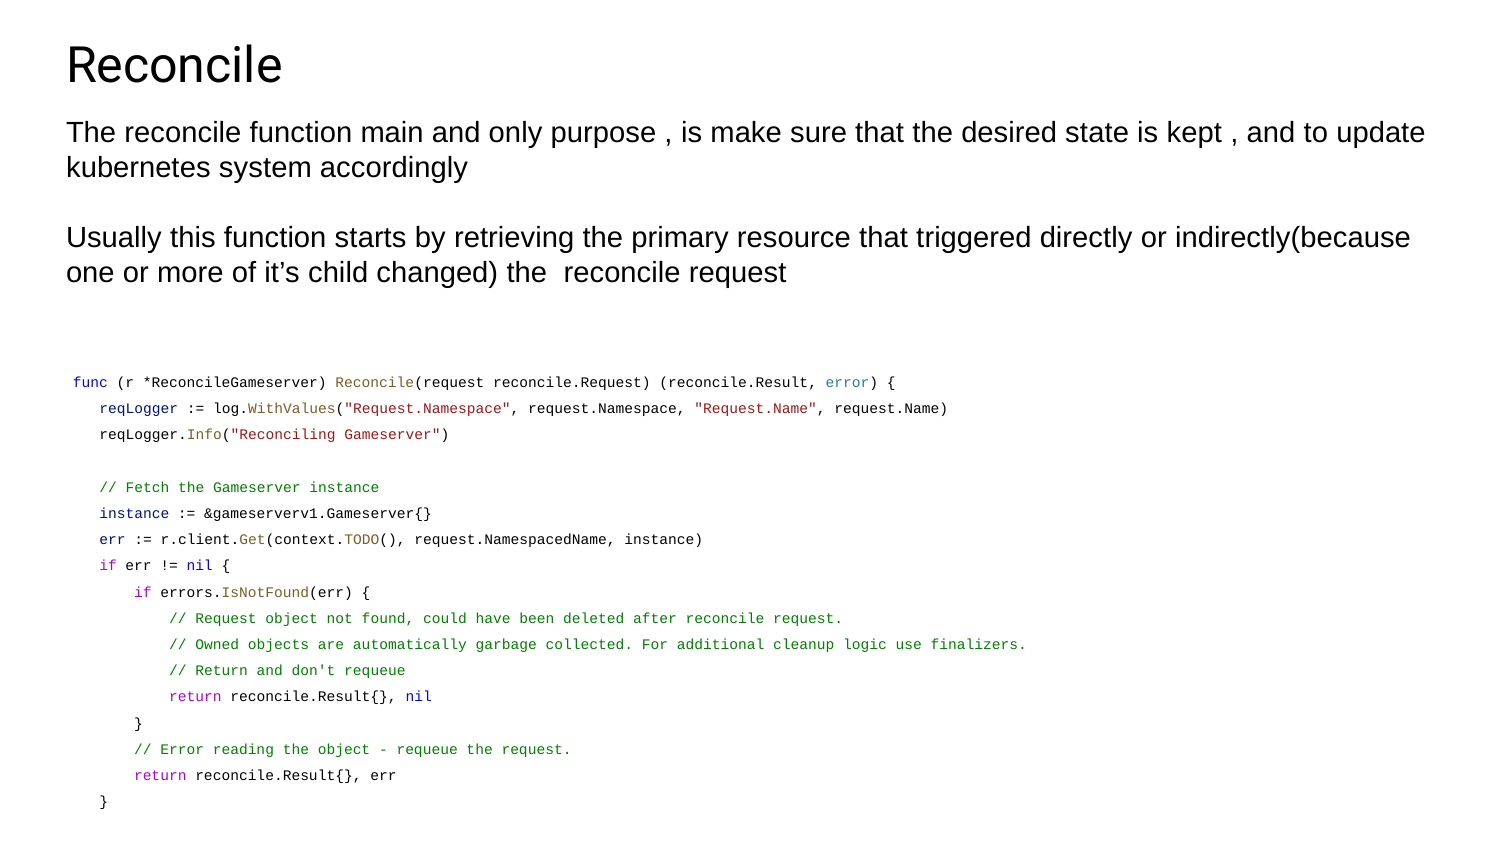

# Reconcile

The reconcile function main and only purpose , is make sure that the desired state is kept , and to update kubernetes system accordingly

Usually this function starts by retrieving the primary resource that triggered directly or indirectly(because one or more of it’s child changed) the  reconcile request

func (r *ReconcileGameserver) Reconcile(request reconcile.Request) (reconcile.Result, error) {
   reqLogger := log.WithValues("Request.Namespace", request.Namespace, "Request.Name", request.Name)
   reqLogger.Info("Reconciling Gameserver")

   // Fetch the Gameserver instance
   instance := &gameserverv1.Gameserver{}
   err := r.client.Get(context.TODO(), request.NamespacedName, instance)
   if err != nil {
       if errors.IsNotFound(err) {
           // Request object not found, could have been deleted after reconcile request.
           // Owned objects are automatically garbage collected. For additional cleanup logic use finalizers.
           // Return and don't requeue
           return reconcile.Result{}, nil
       }
       // Error reading the object - requeue the request.
       return reconcile.Result{}, err
   }